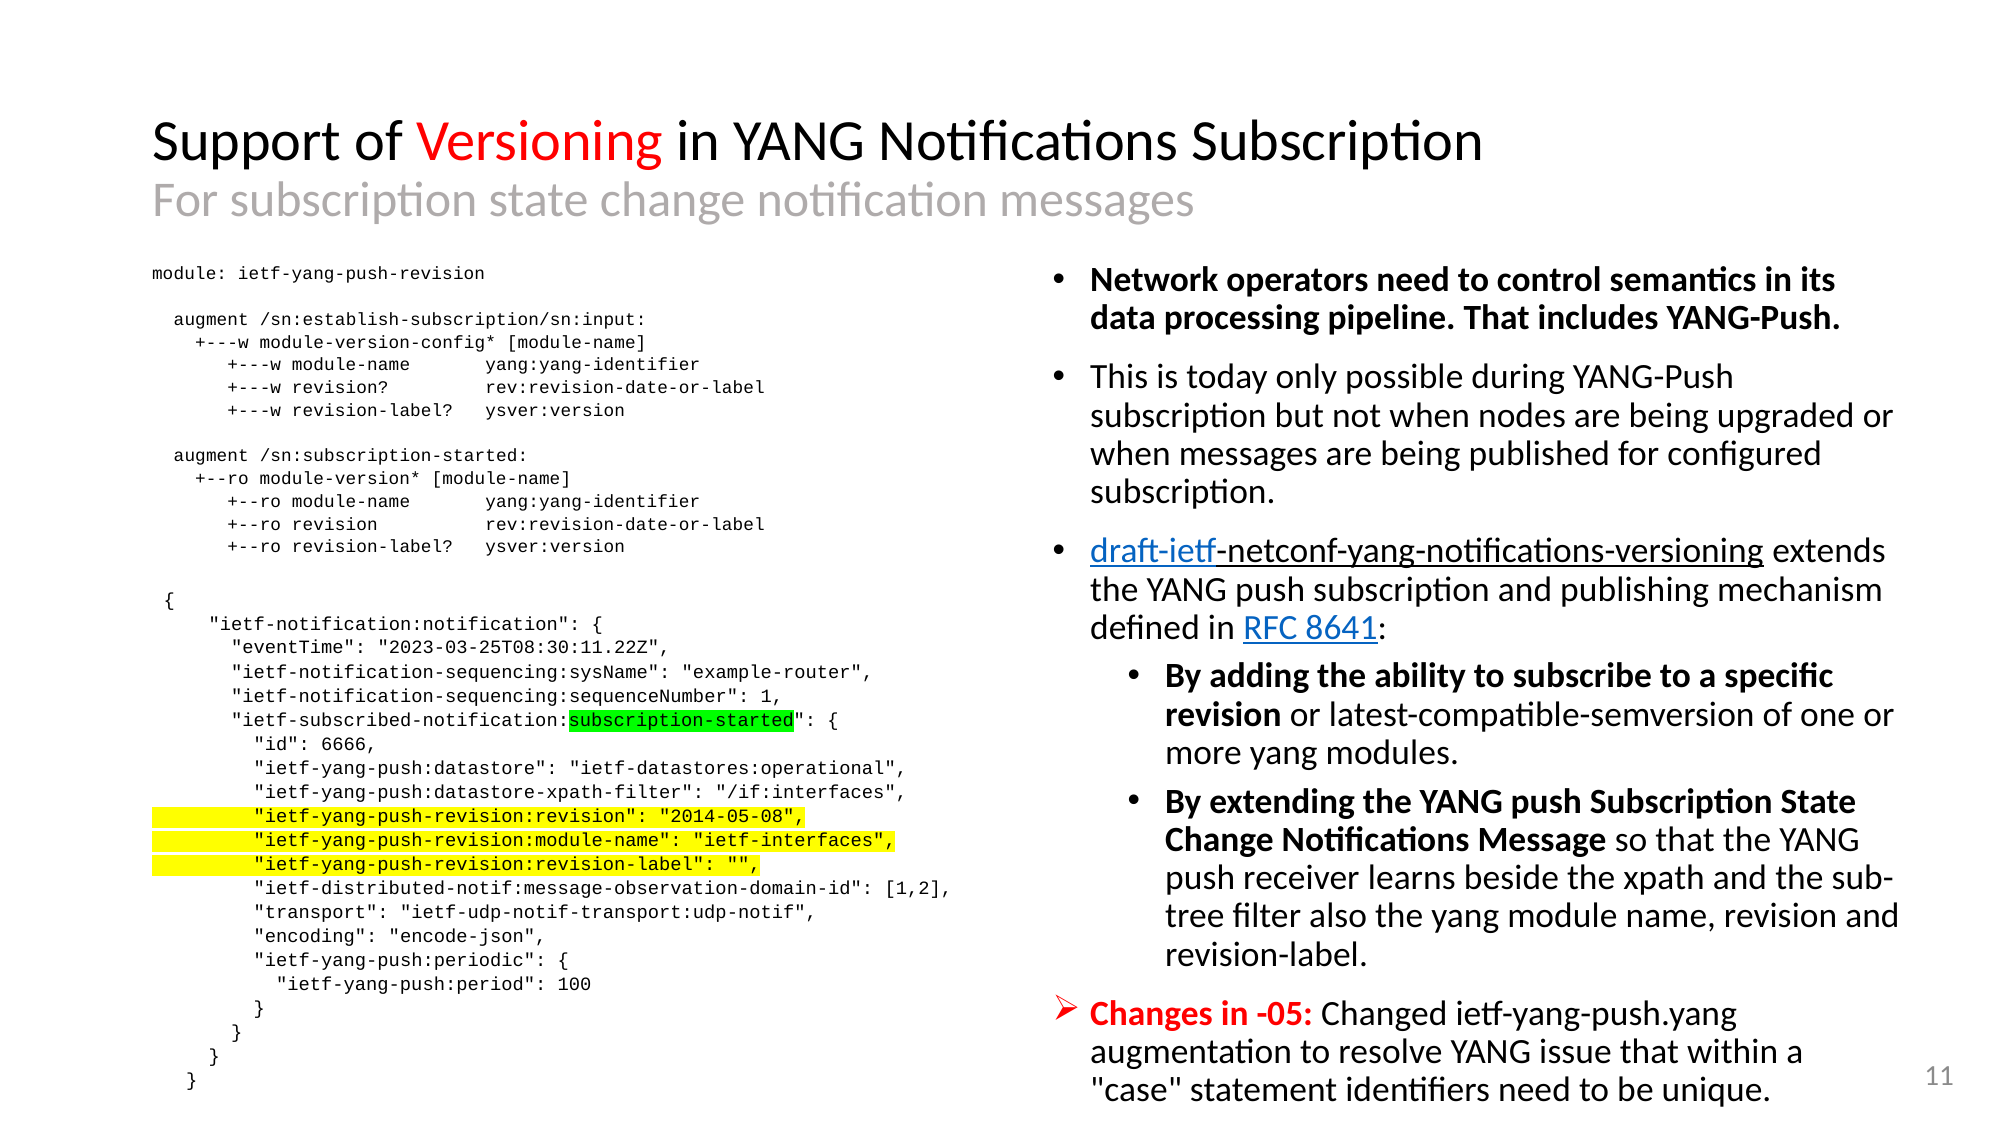

# Support of Versioning in YANG Notifications Subscription For subscription state change notification messages
module: ietf-yang-push-revision

  augment /sn:establish-subscription/sn:input:
    +---w module-version-config* [module-name]
       +---w module-name       yang:yang-identifier
       +---w revision?         rev:revision-date-or-label
       +---w revision-label?   ysver:version

  augment /sn:subscription-started:
    +--ro module-version* [module-name]
       +--ro module-name       yang:yang-identifier
       +--ro revision          rev:revision-date-or-label
       +--ro revision-label?   ysver:version
Network operators need to control semantics in its data processing pipeline. That includes YANG-Push.
This is today only possible during YANG-Push subscription but not when nodes are being upgraded or when messages are being published for configured subscription.
draft-ietf-netconf-yang-notifications-versioning extends the YANG push subscription and publishing mechanism defined in RFC 8641:
By adding the ability to subscribe to a specific revision or latest-compatible-semversion of one or more yang modules.
By extending the YANG push Subscription State Change Notifications Message so that the YANG push receiver learns beside the xpath and the sub-tree filter also the yang module name, revision and revision-label.
Changes in -05: Changed ietf-yang-push.yang augmentation to resolve YANG issue that within a "case" statement identifiers need to be unique.
 {
     "ietf-notification:notification": {
       "eventTime": "2023-03-25T08:30:11.22Z",
       "ietf-notification-sequencing:sysName": "example-router",
       "ietf-notification-sequencing:sequenceNumber": 1,
       "ietf-subscribed-notification:subscription-started": {
         "id": 6666,
         "ietf-yang-push:datastore": "ietf-datastores:operational",
         "ietf-yang-push:datastore-xpath-filter": "/if:interfaces",
         "ietf-yang-push-revision:revision": "2014-05-08",
         "ietf-yang-push-revision:module-name": "ietf-interfaces",
         "ietf-yang-push-revision:revision-label": "",
         "ietf-distributed-notif:message-observation-domain-id": [1,2],
         "transport": "ietf-udp-notif-transport:udp-notif",
         "encoding": "encode-json",
         "ietf-yang-push:periodic": {
           "ietf-yang-push:period": 100
         }
       }
     }
   }
11